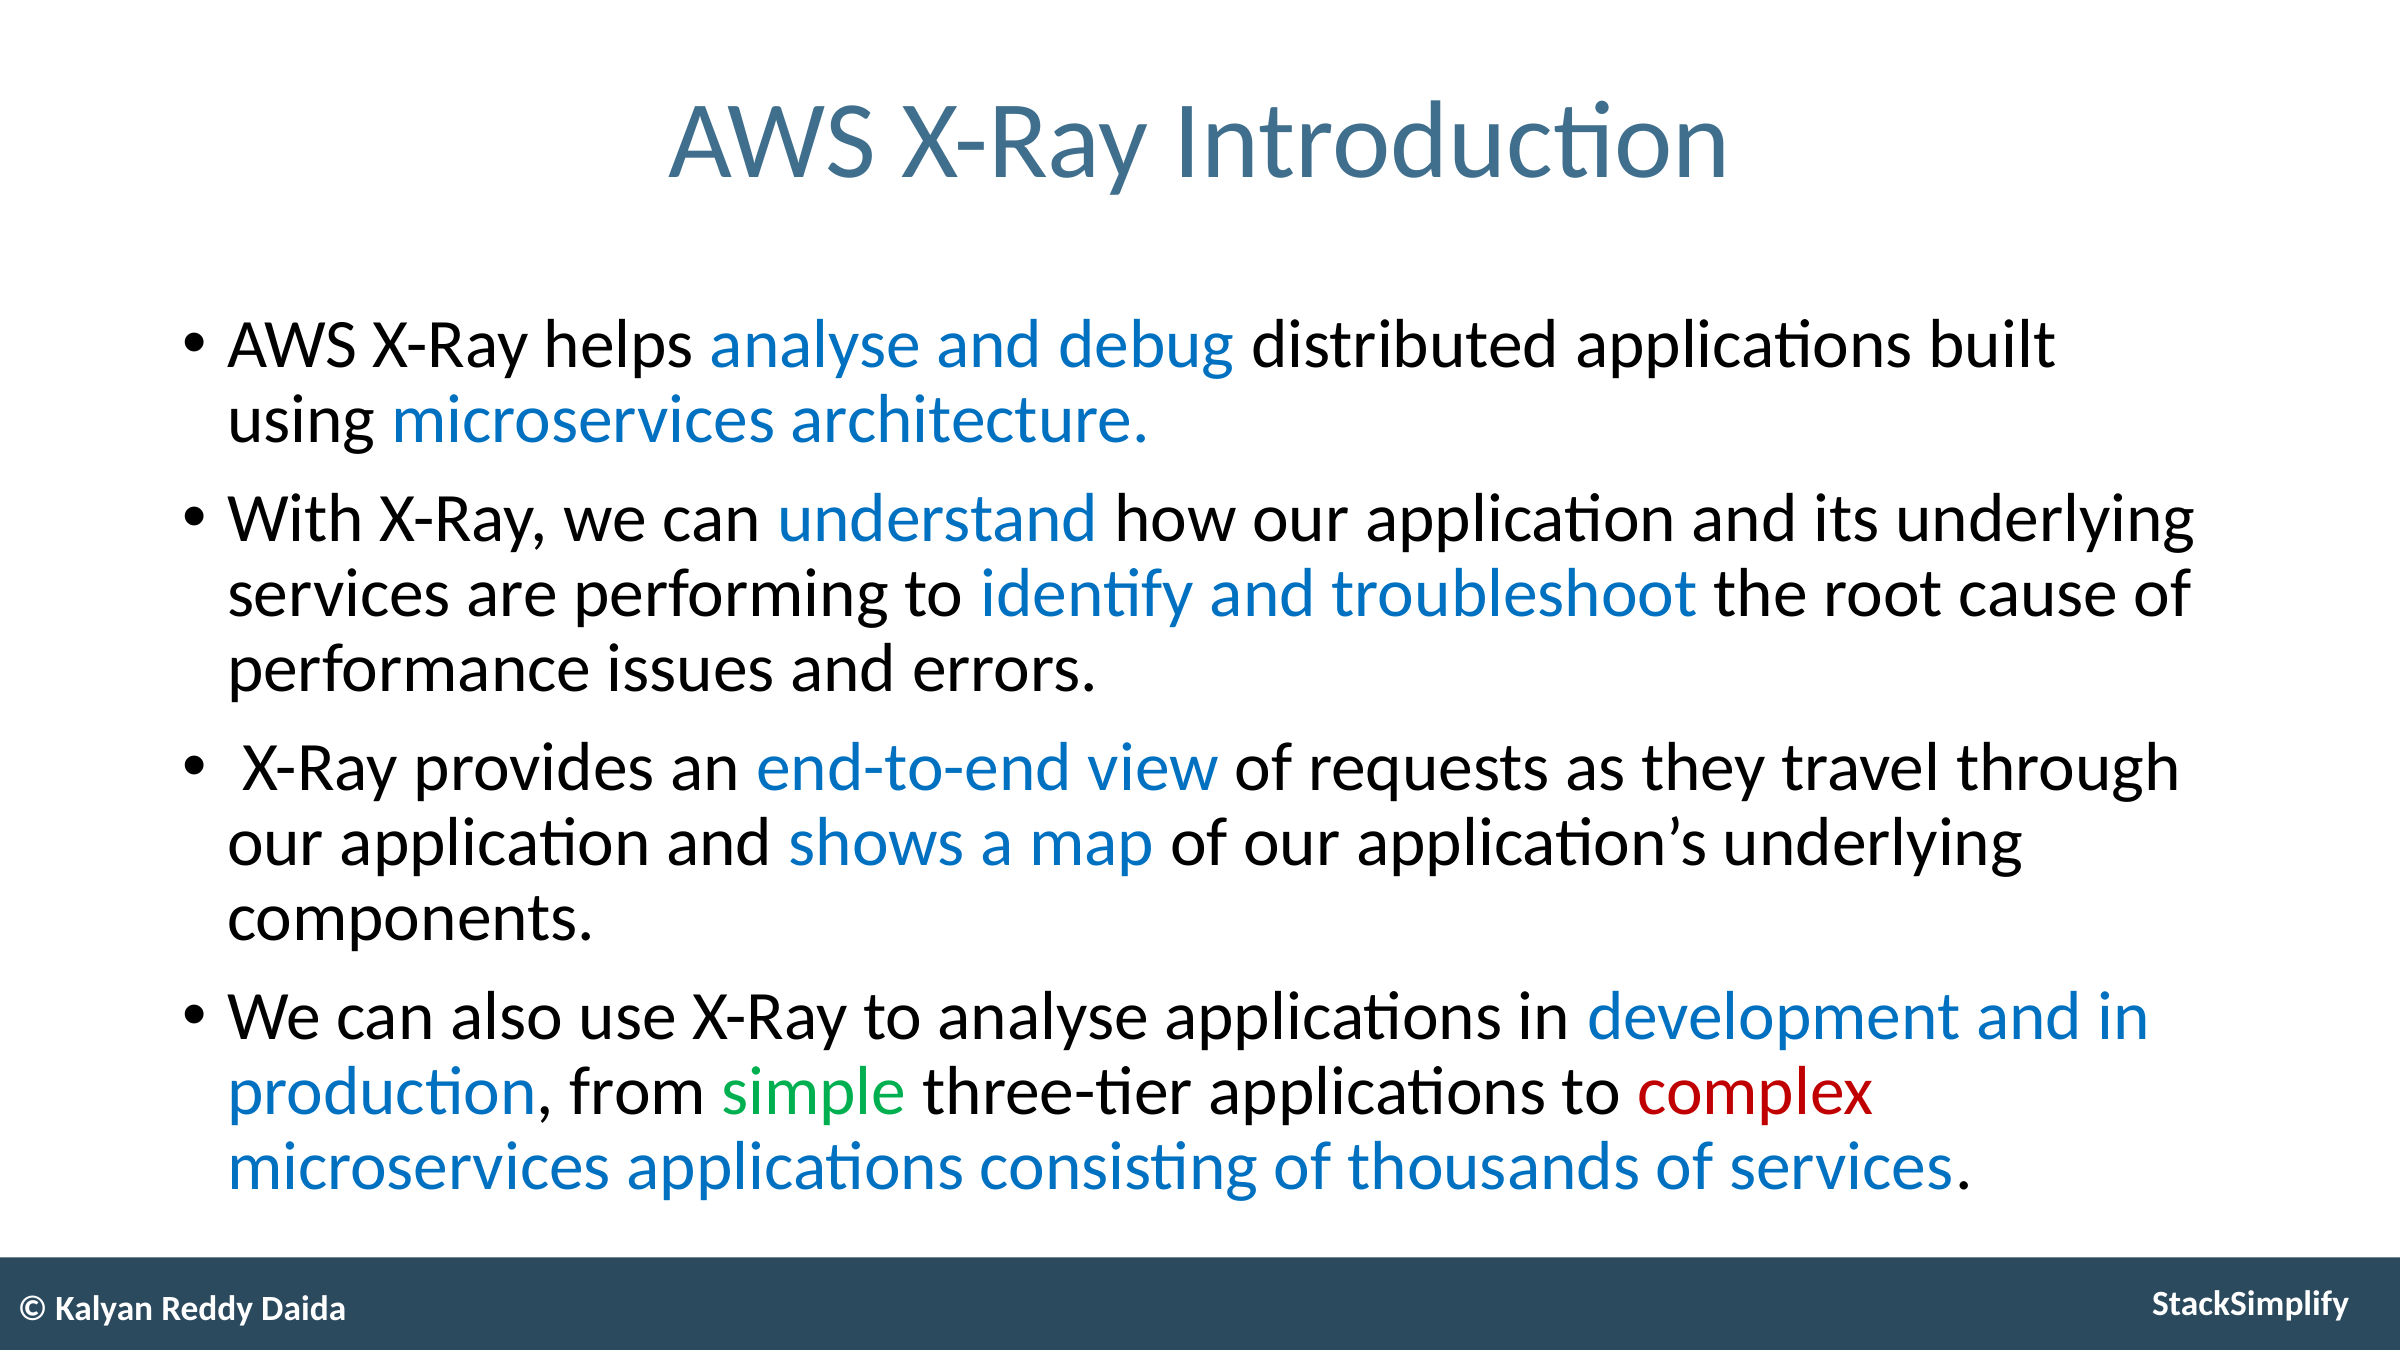

# AWS X-Ray Introduction
AWS X-Ray helps analyse and debug distributed applications built using microservices architecture.
With X-Ray, we can understand how our application and its underlying services are performing to identify and troubleshoot the root cause of performance issues and errors.
 X-Ray provides an end-to-end view of requests as they travel through our application and shows a map of our application’s underlying components.
We can also use X-Ray to analyse applications in development and in production, from simple three-tier applications to complex microservices applications consisting of thousands of services.

© Kalyan Reddy Daida